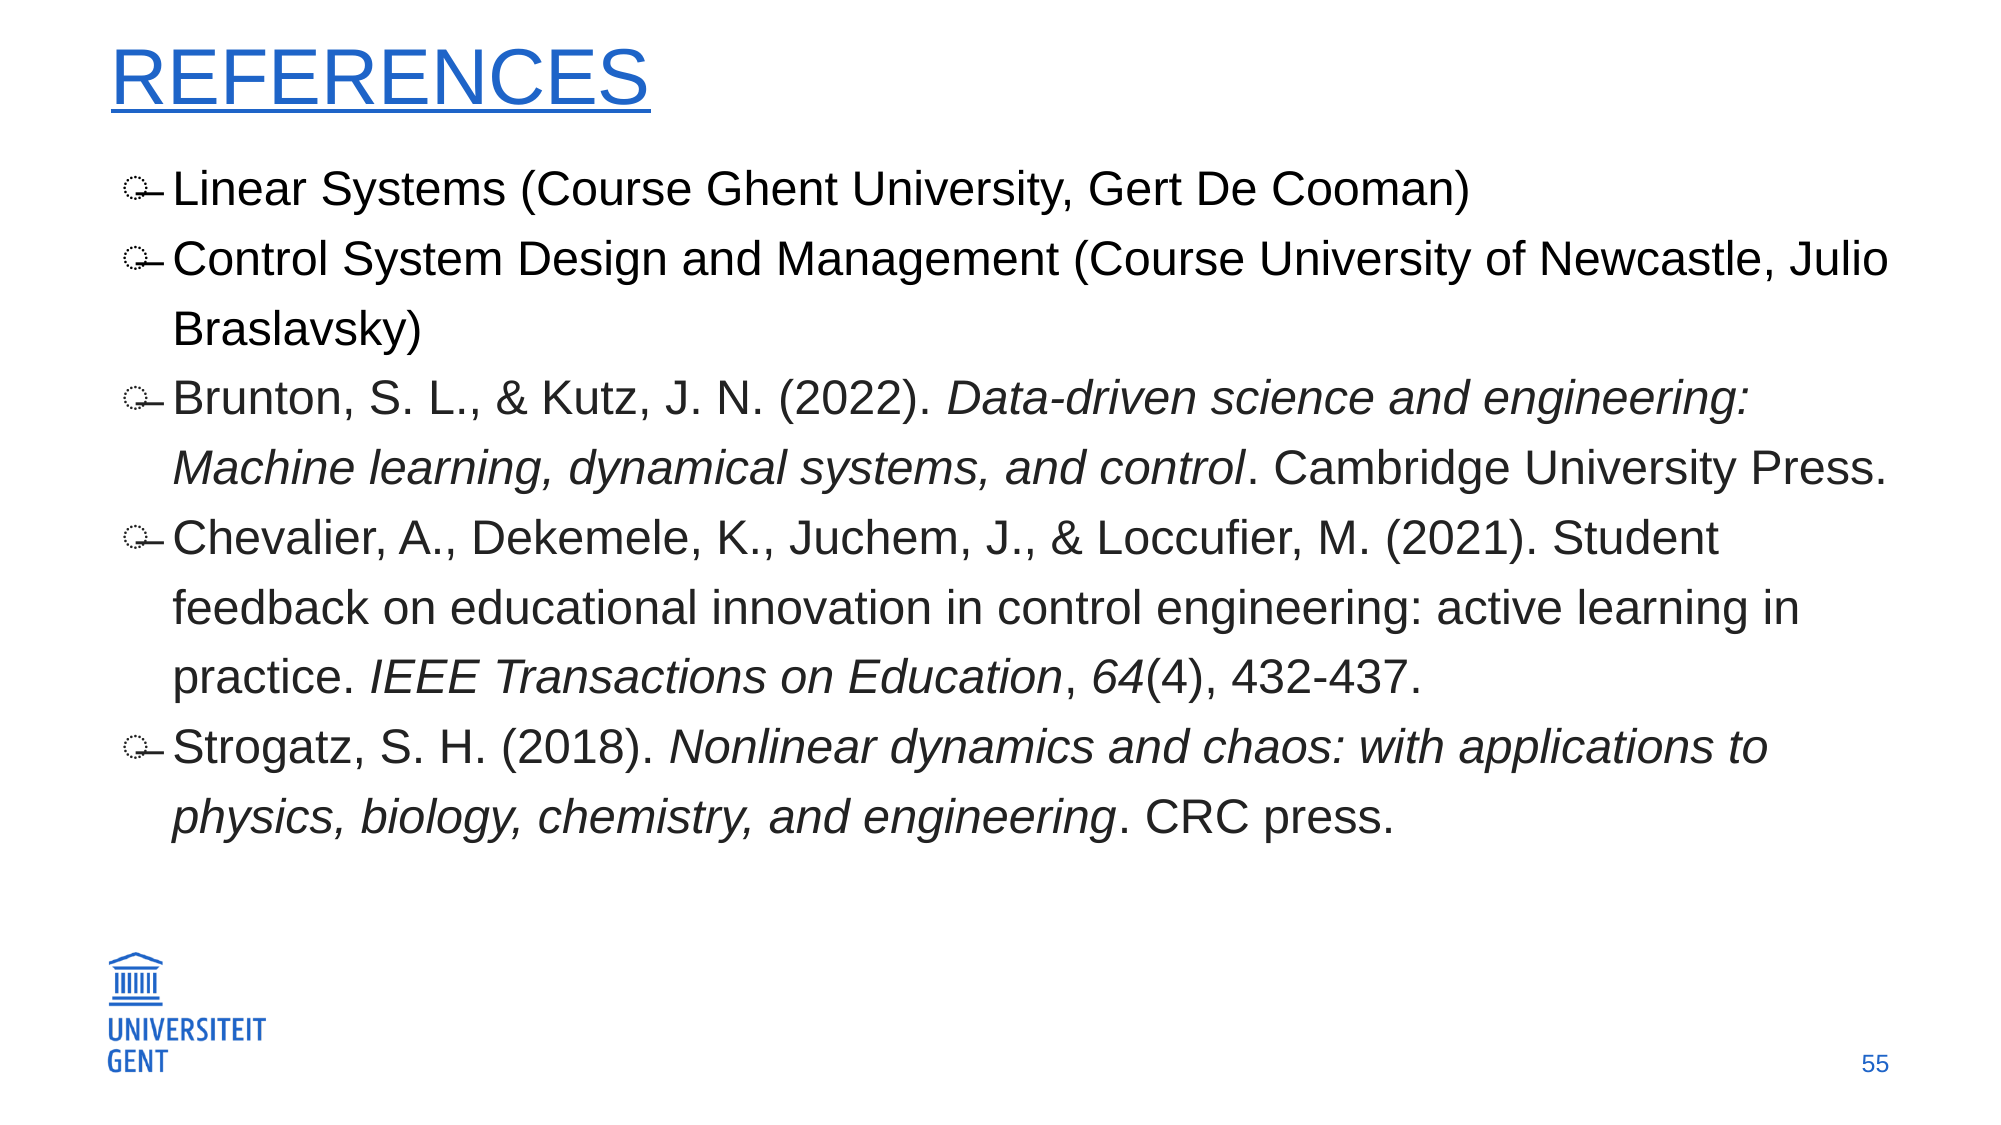

# References
Linear Systems (Course Ghent University, Gert De Cooman)
Control System Design and Management (Course University of Newcastle, Julio Braslavsky)
Brunton, S. L., & Kutz, J. N. (2022). Data-driven science and engineering: Machine learning, dynamical systems, and control. Cambridge University Press.
Chevalier, A., Dekemele, K., Juchem, J., & Loccufier, M. (2021). Student feedback on educational innovation in control engineering: active learning in practice. IEEE Transactions on Education, 64(4), 432-437.
Strogatz, S. H. (2018). Nonlinear dynamics and chaos: with applications to physics, biology, chemistry, and engineering. CRC press.
55